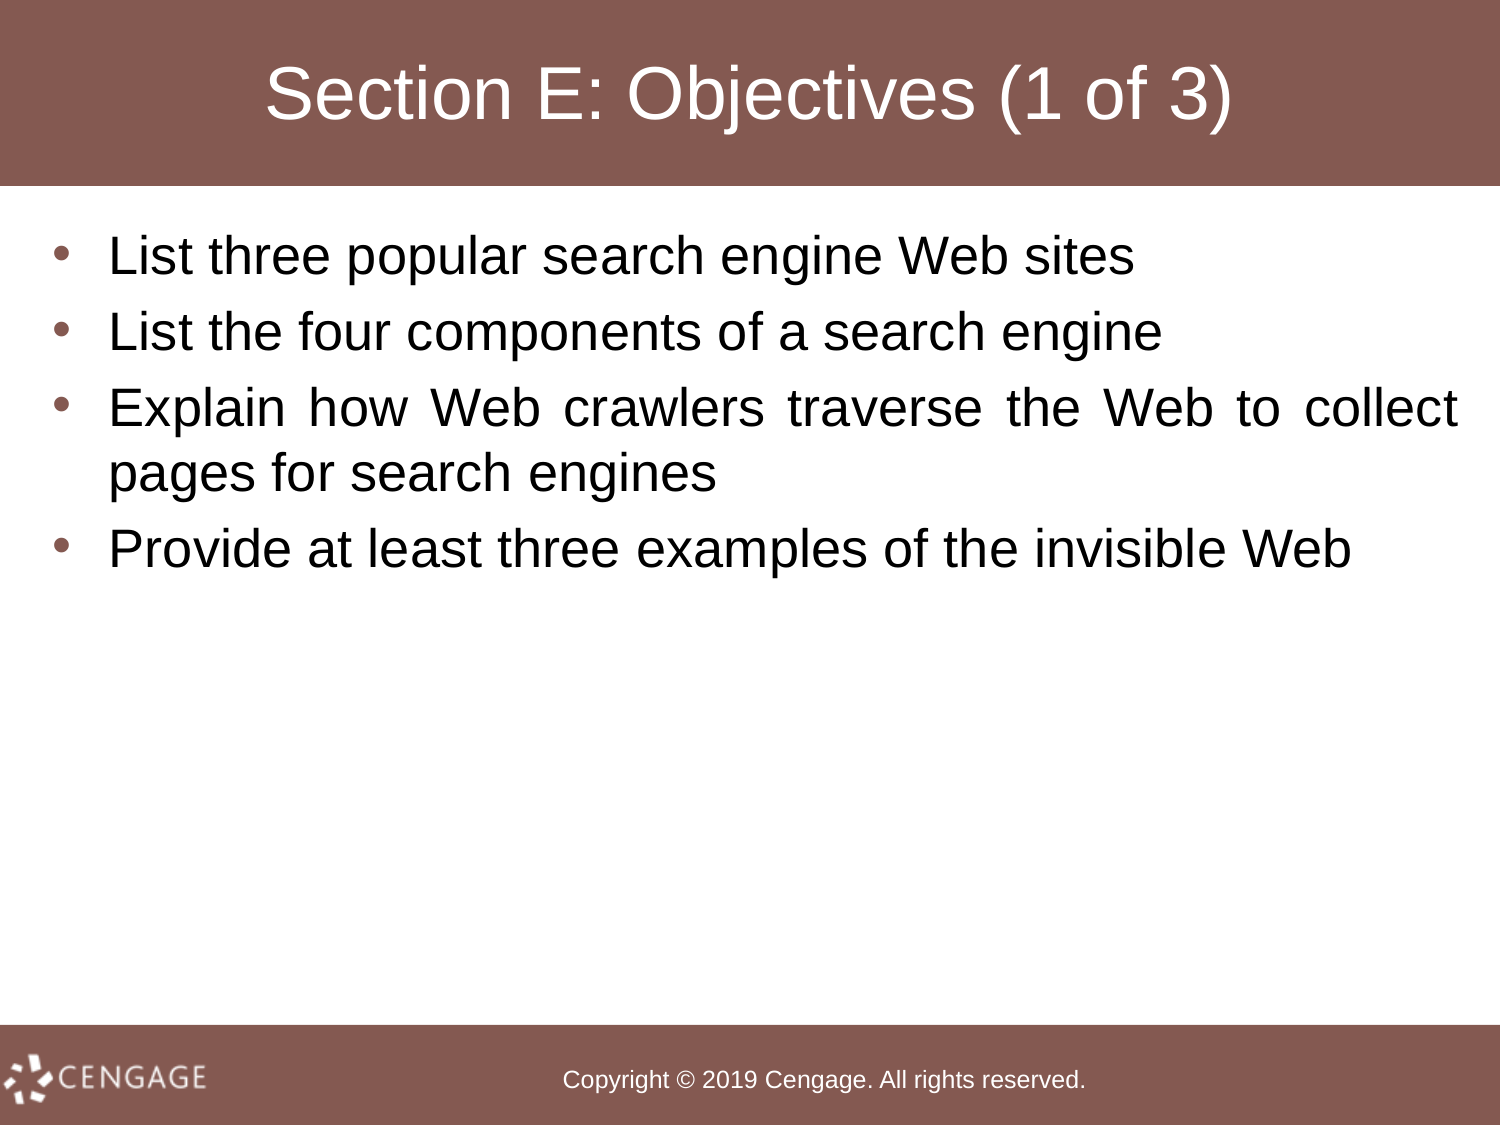

# Section E: Objectives (1 of 3)
List three popular search engine Web sites
List the four components of a search engine
Explain how Web crawlers traverse the Web to collect pages for search engines
Provide at least three examples of the invisible Web